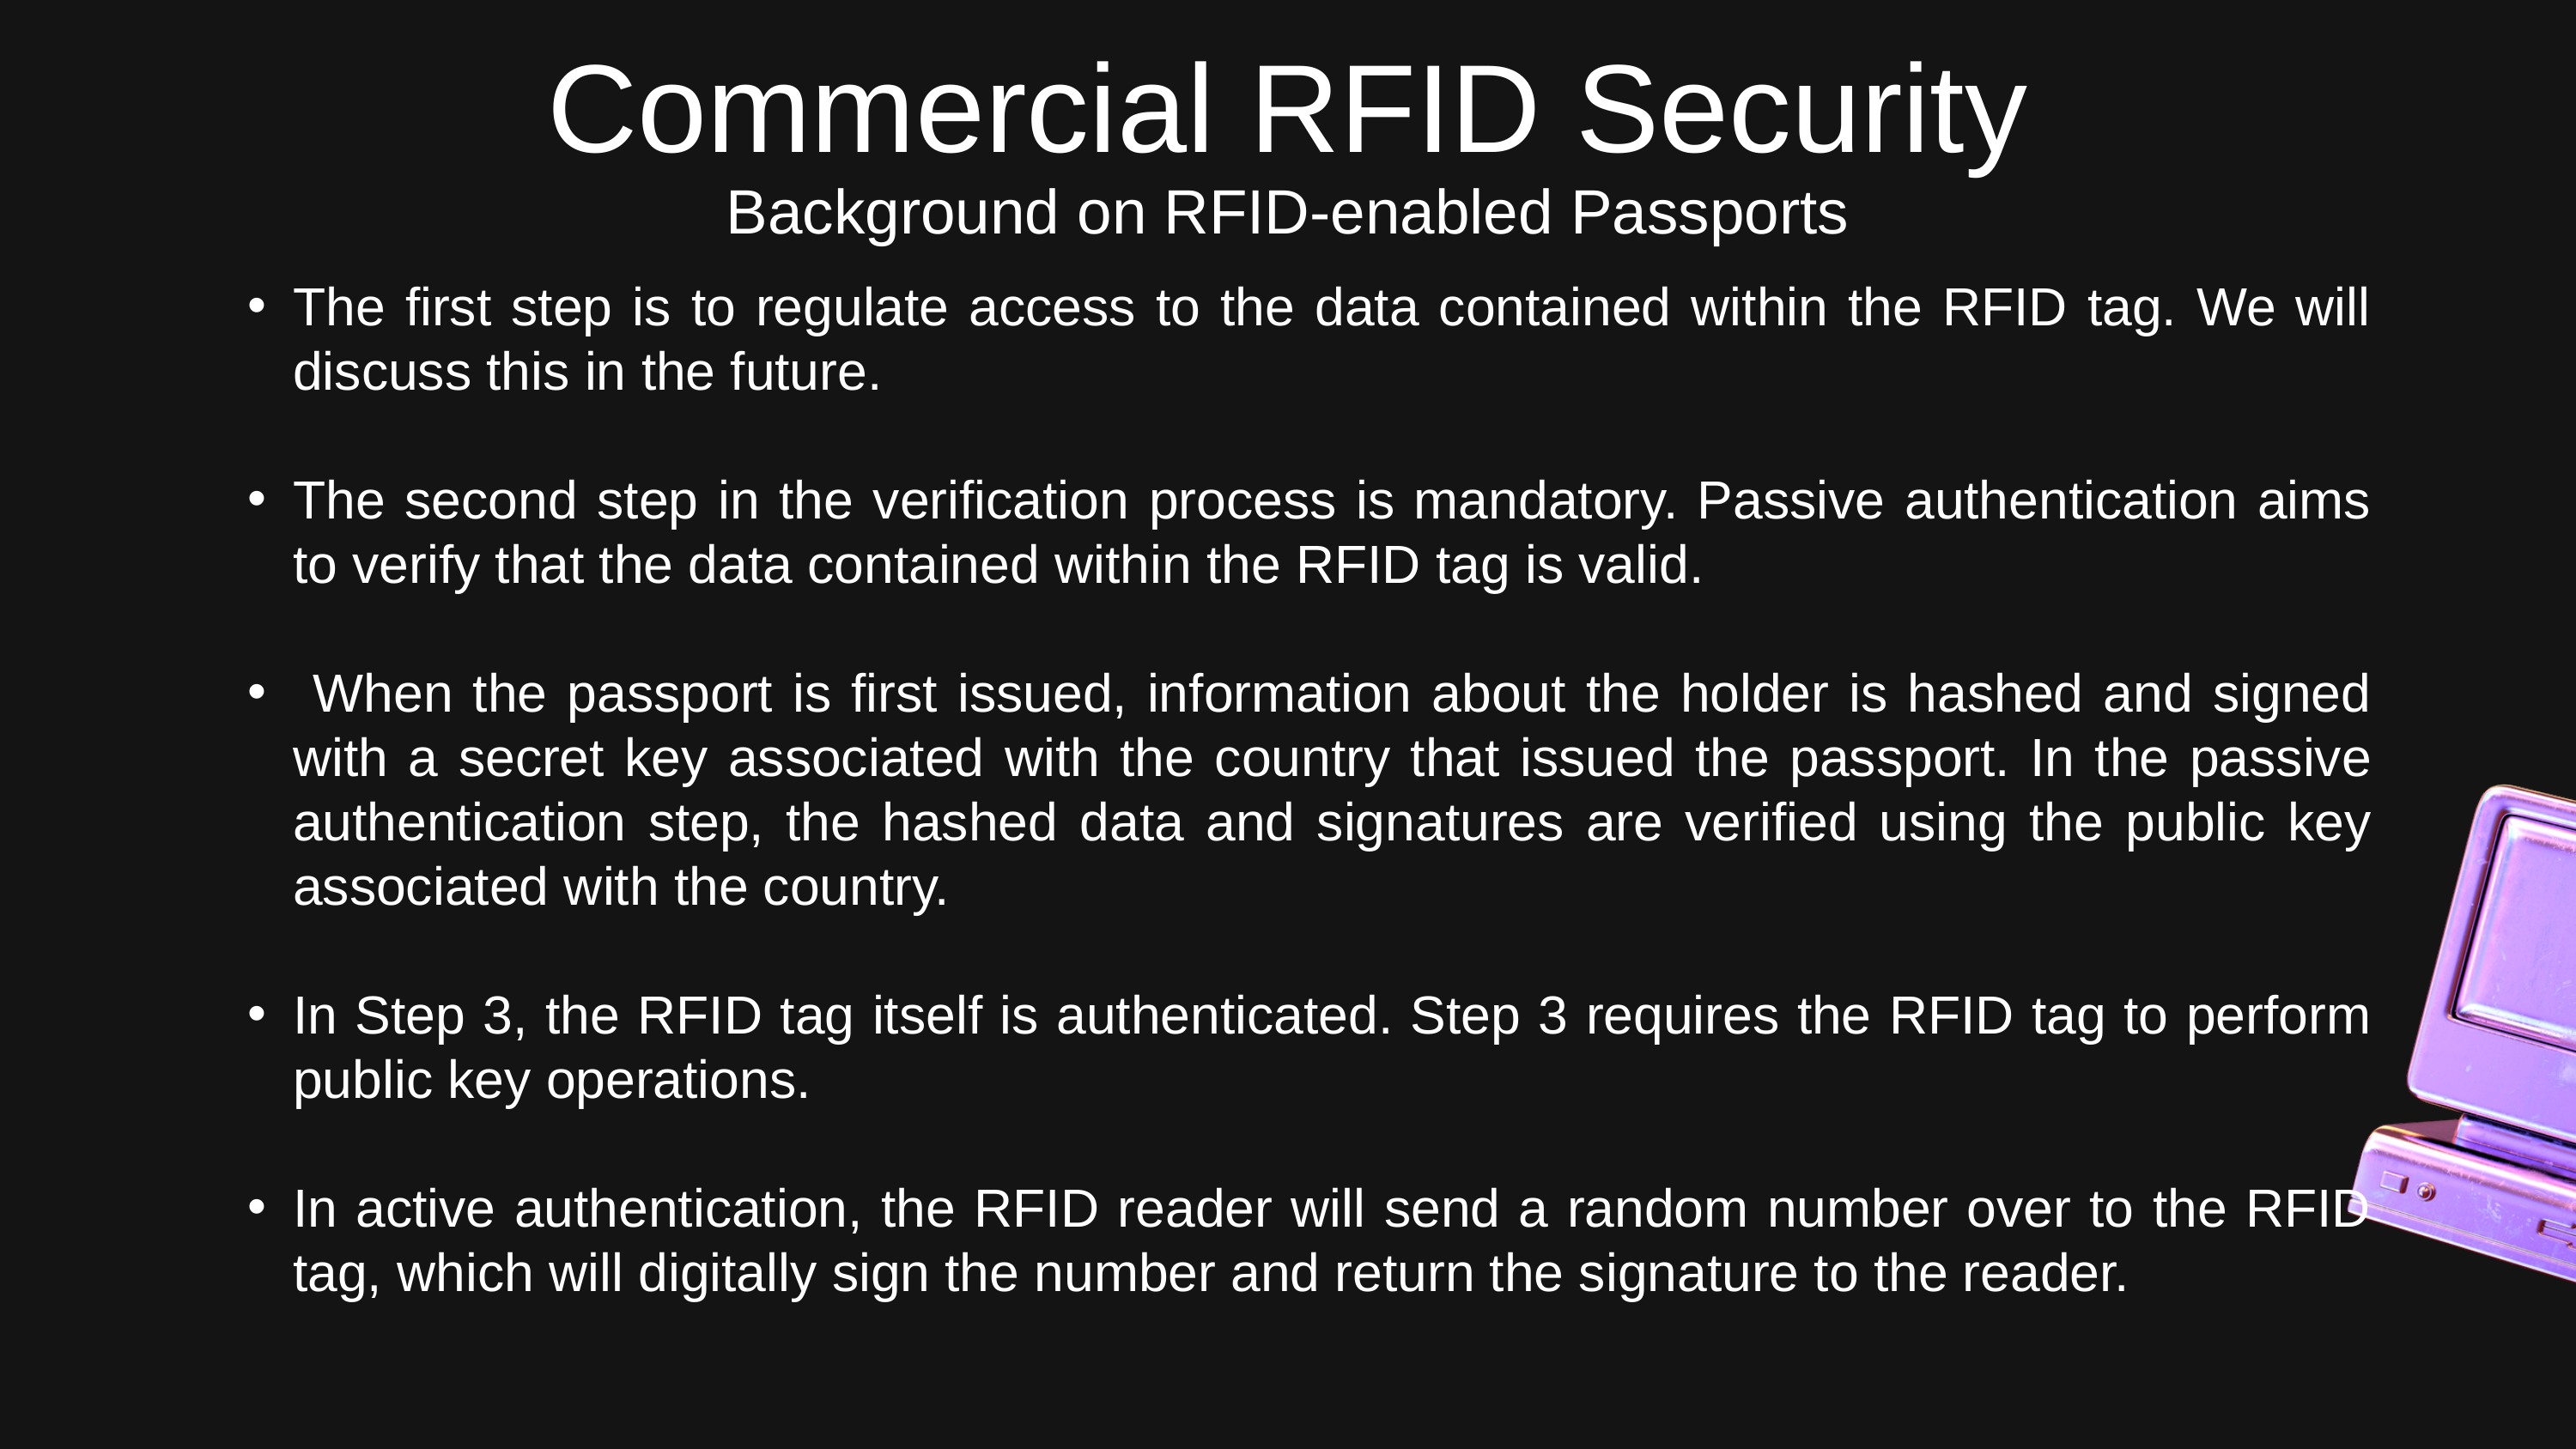

Commercial RFID Security
 Background on RFID-enabled Passports
The first step is to regulate access to the data contained within the RFID tag. We will discuss this in the future.

The second step in the verification process is mandatory. Passive authentication aims to verify that the data contained within the RFID tag is valid.

 When the passport is first issued, information about the holder is hashed and signed with a secret key associated with the country that issued the passport. In the passive authentication step, the hashed data and signatures are verified using the public key associated with the country.

In Step 3, the RFID tag itself is authenticated. Step 3 requires the RFID tag to perform public key operations.

In active authentication, the RFID reader will send a random number over to the RFID tag, which will digitally sign the number and return the signature to the reader.